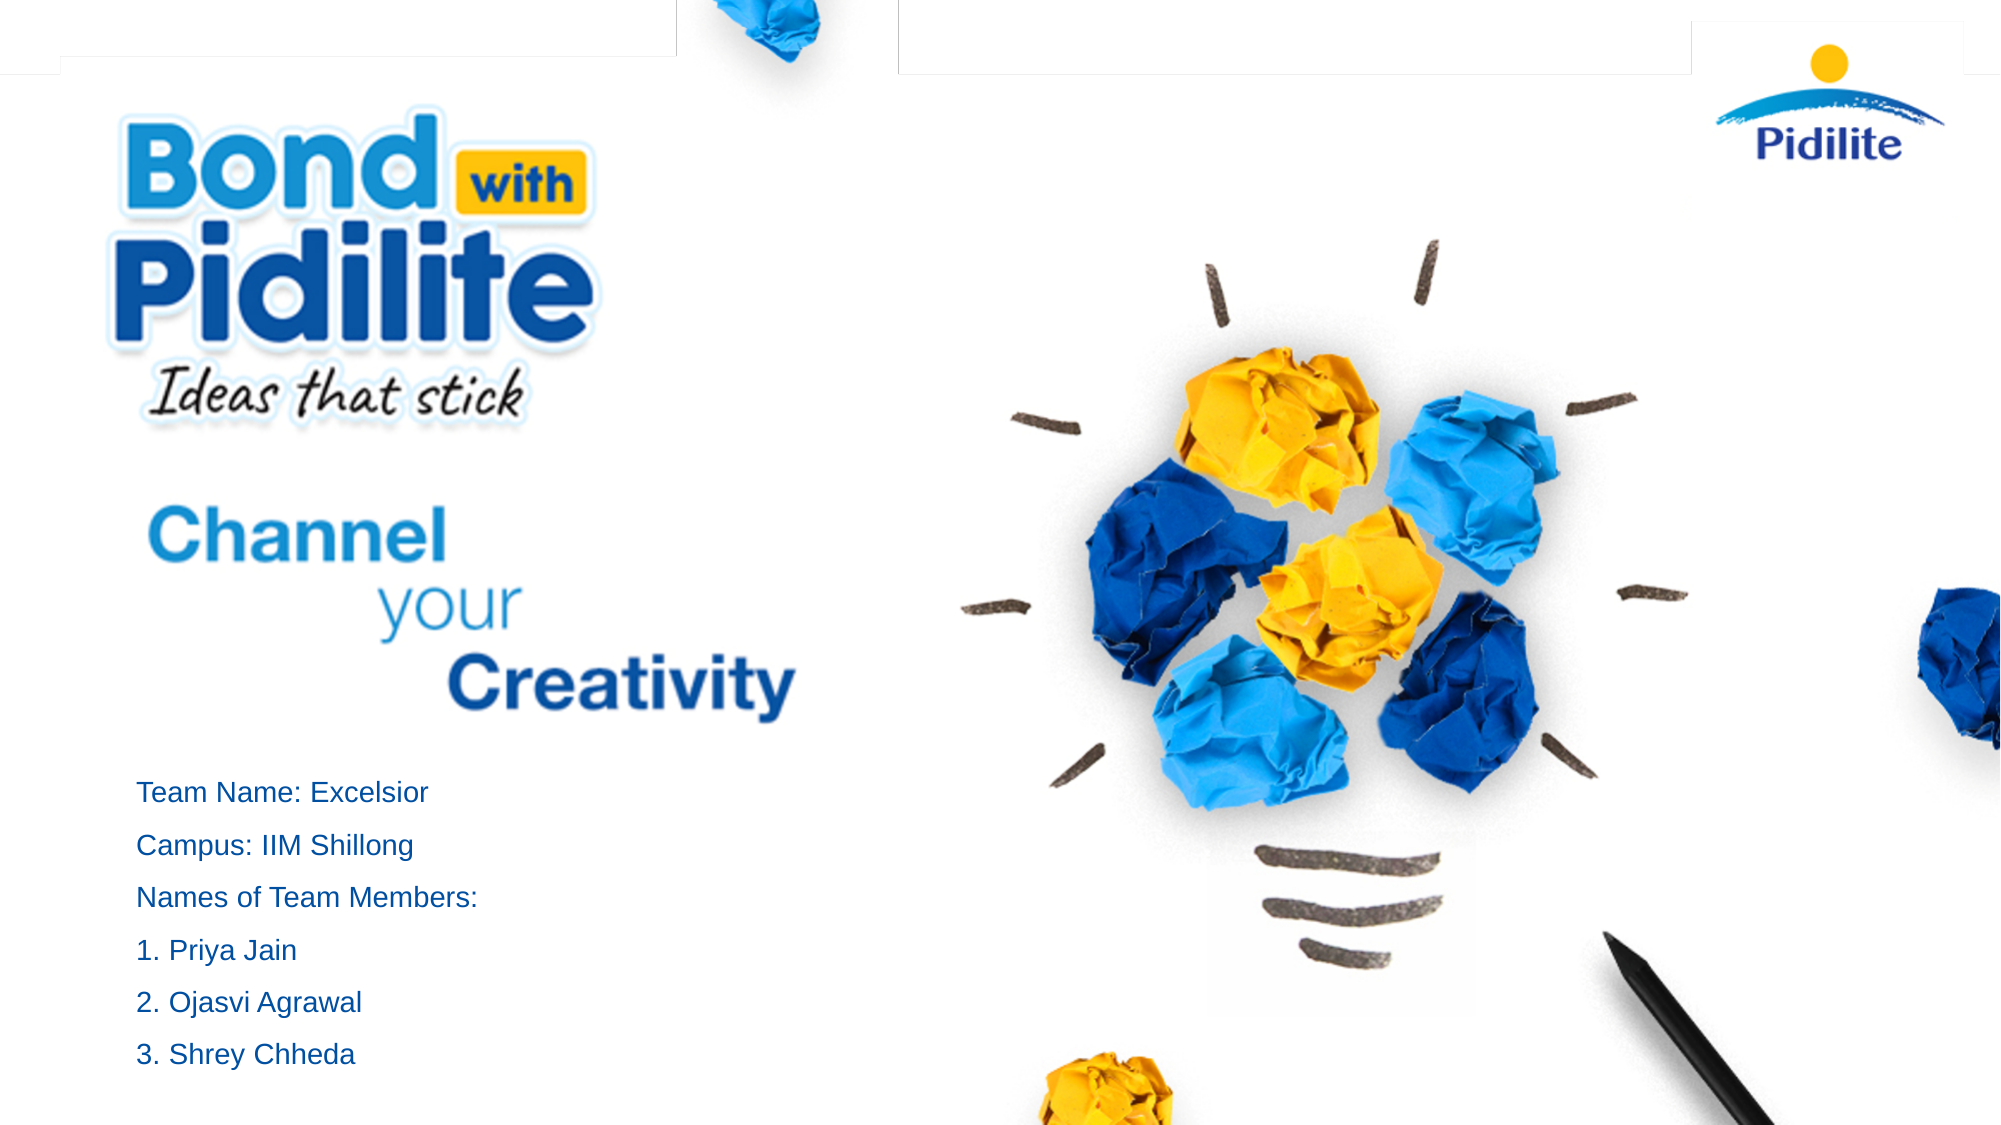

Team Name: Excelsior
Campus: IIM Shillong
Names of Team Members:
1. Priya Jain
2. Ojasvi Agrawal
3. Shrey Chheda